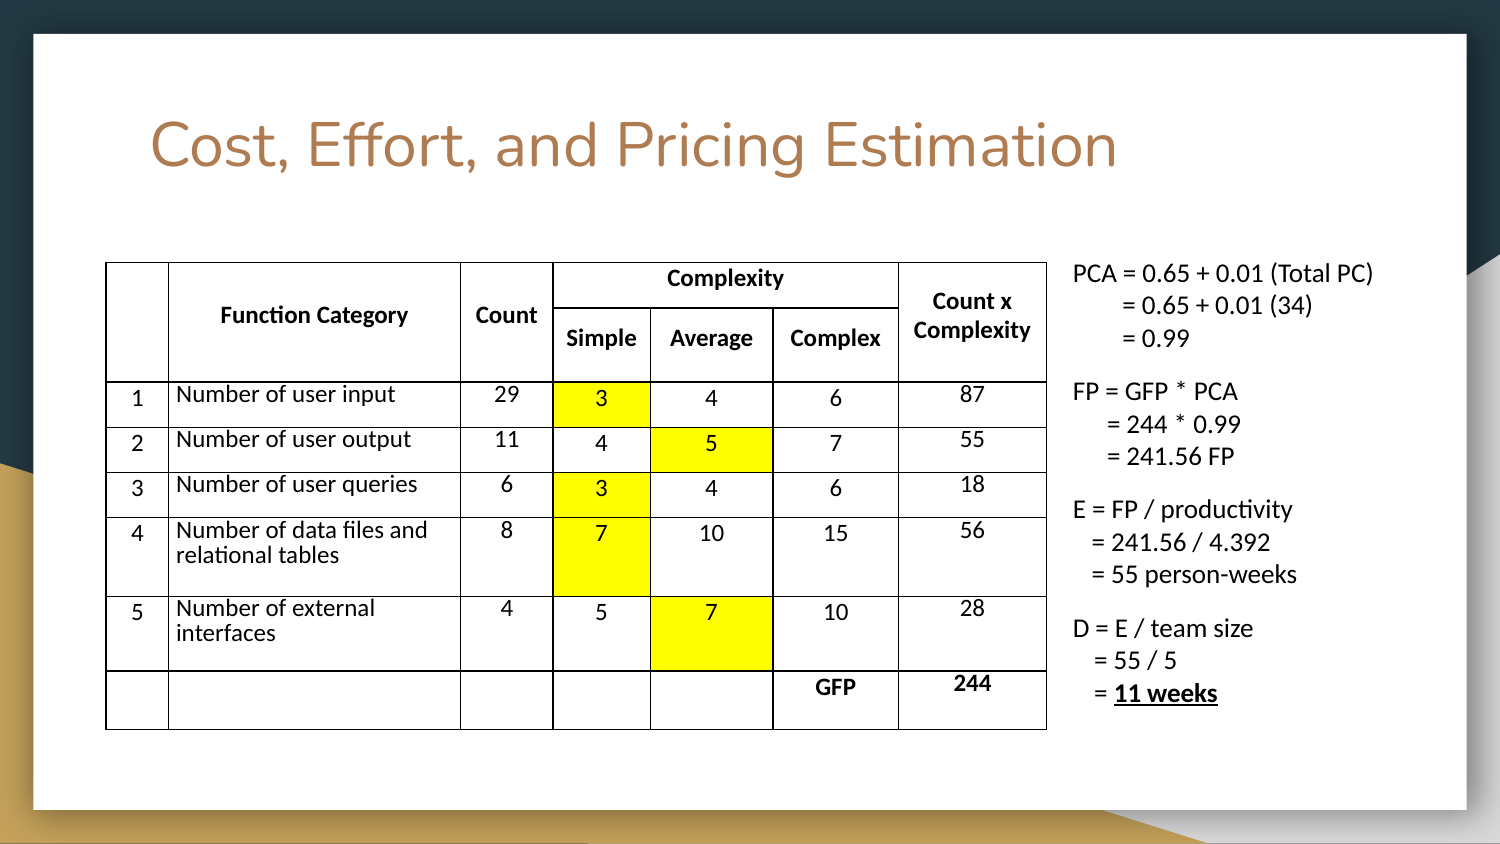

# Cost, Effort, and Pricing Estimation
PCA = 0.65 + 0.01 (Total PC)
  = 0.65 + 0.01 (34)
  = 0.99
FP = GFP * PCA
 = 244 * 0.99
 = 241.56 FP
E = FP / productivity
= 241.56 / 4.392
= 55 person-weeks
D = E / team size
  = 55 / 5
  = 11 weeks
|  | Function Category | Count | Complexity |  |  | Count x Complexity |
| --- | --- | --- | --- | --- | --- | --- |
|  |  |  | Simple | Average | Complex |  |
| 1 | Number of user input | 29 | 3 | 4 | 6 | 87 |
| 2 | Number of user output | 11 | 4 | 5 | 7 | 55 |
| 3 | Number of user queries | 6 | 3 | 4 | 6 | 18 |
| 4 | Number of data files and relational tables | 8 | 7 | 10 | 15 | 56 |
| 5 | Number of external interfaces | 4 | 5 | 7 | 10 | 28 |
|  |  |  |  |  | GFP | 244 |